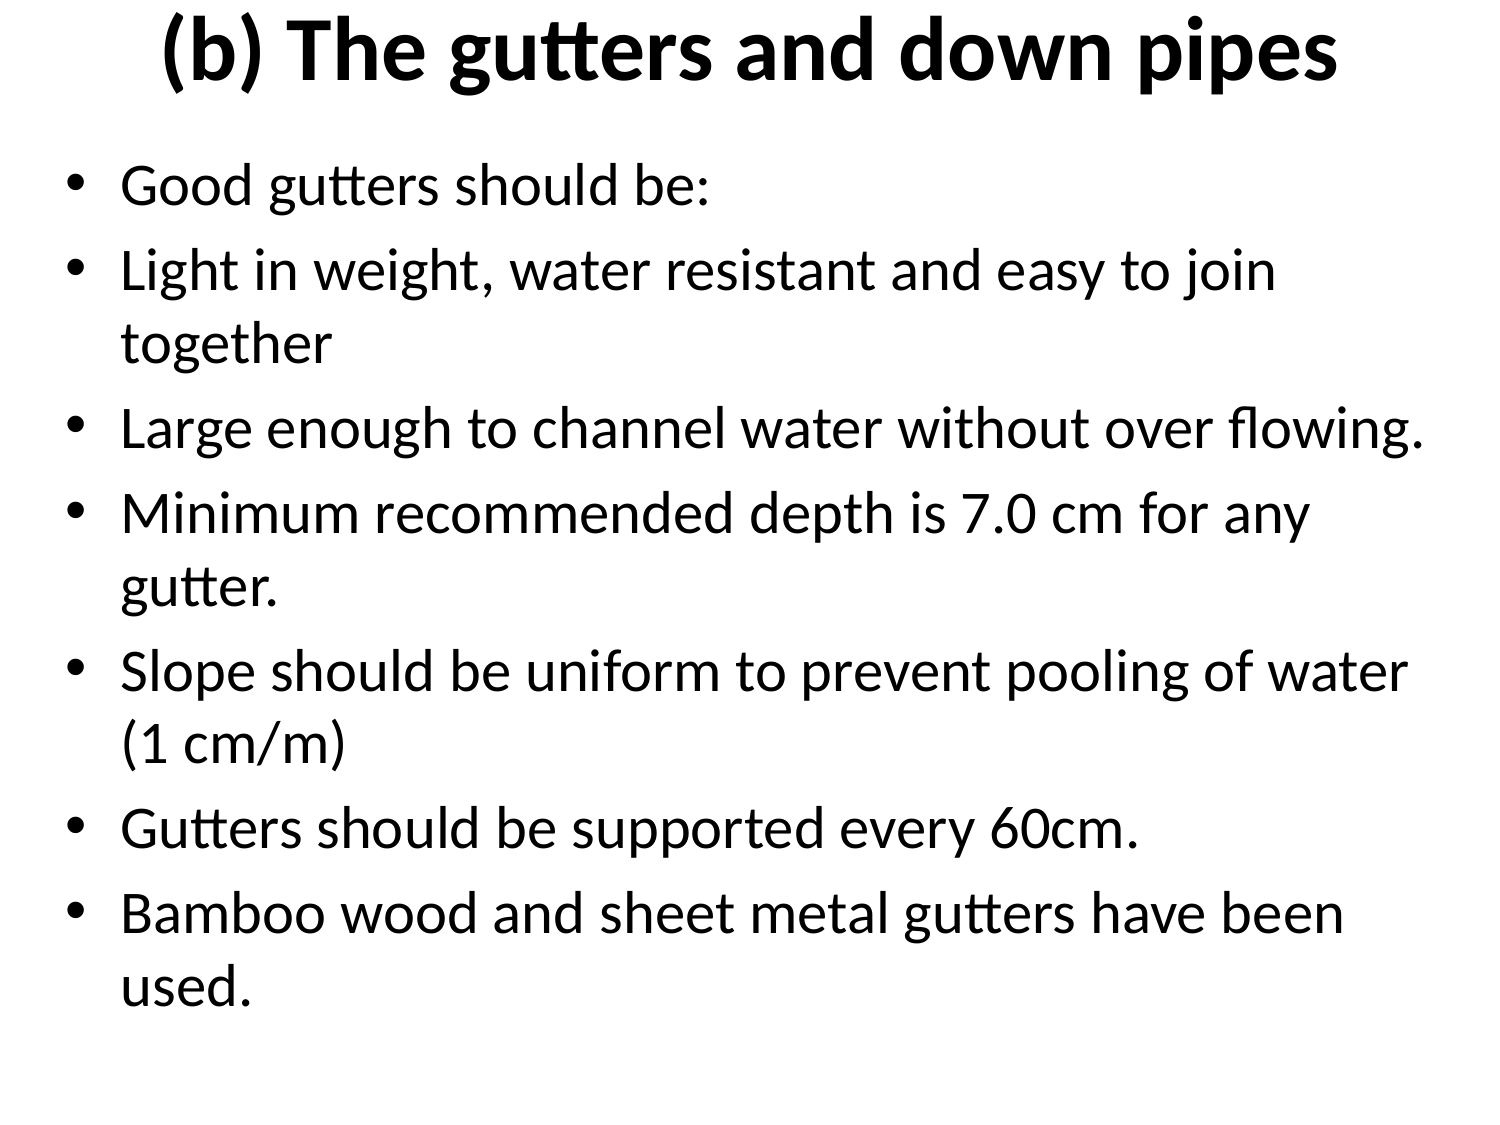

# (b) The gutters and down pipes
Good gutters should be:
Light in weight, water resistant and easy to join together
Large enough to channel water without over flowing.
Minimum recommended depth is 7.0 cm for any gutter.
Slope should be uniform to prevent pooling of water (1 cm/m)
Gutters should be supported every 60cm.
Bamboo wood and sheet metal gutters have been used.